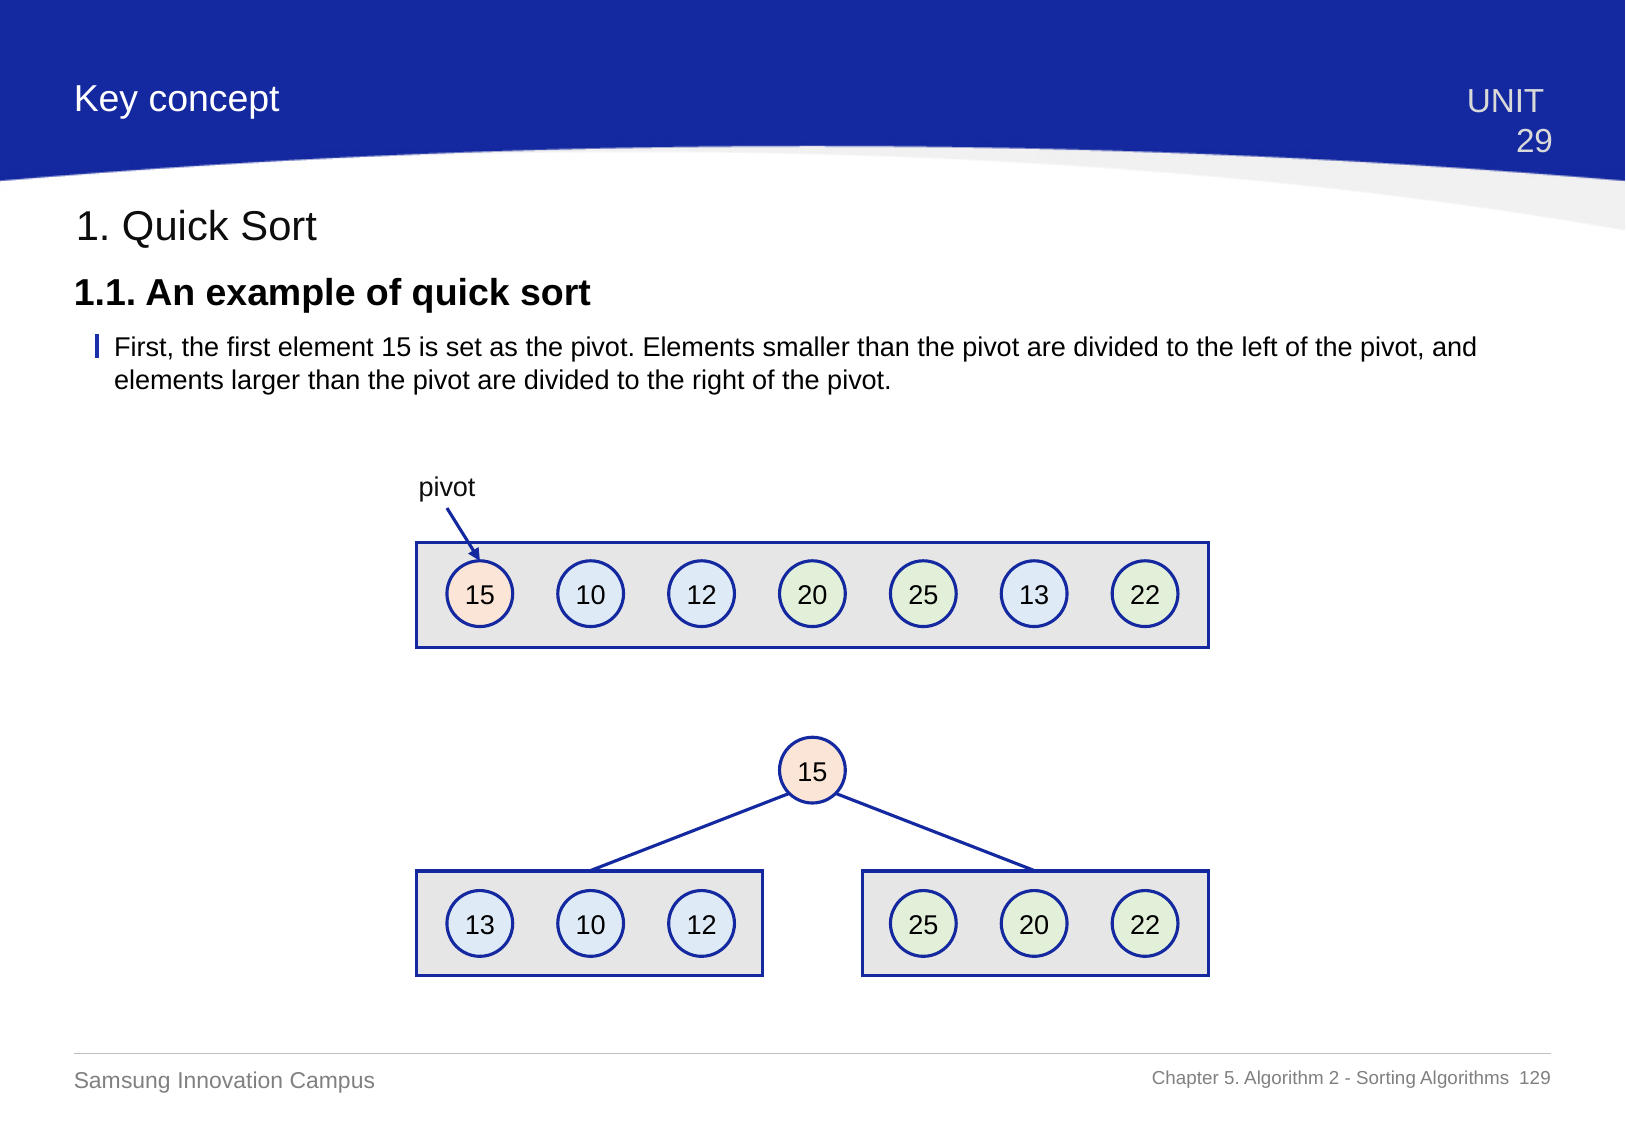

Key concept
UNIT  29
1. Quick Sort
1.1. An example of quick sort
First, the first element 15 is set as the pivot. Elements smaller than the pivot are divided to the left of the pivot, and elements larger than the pivot are divided to the right of the pivot.
pivot

15
10
12
20
25
13
22
15
13
10
12
25
20
22